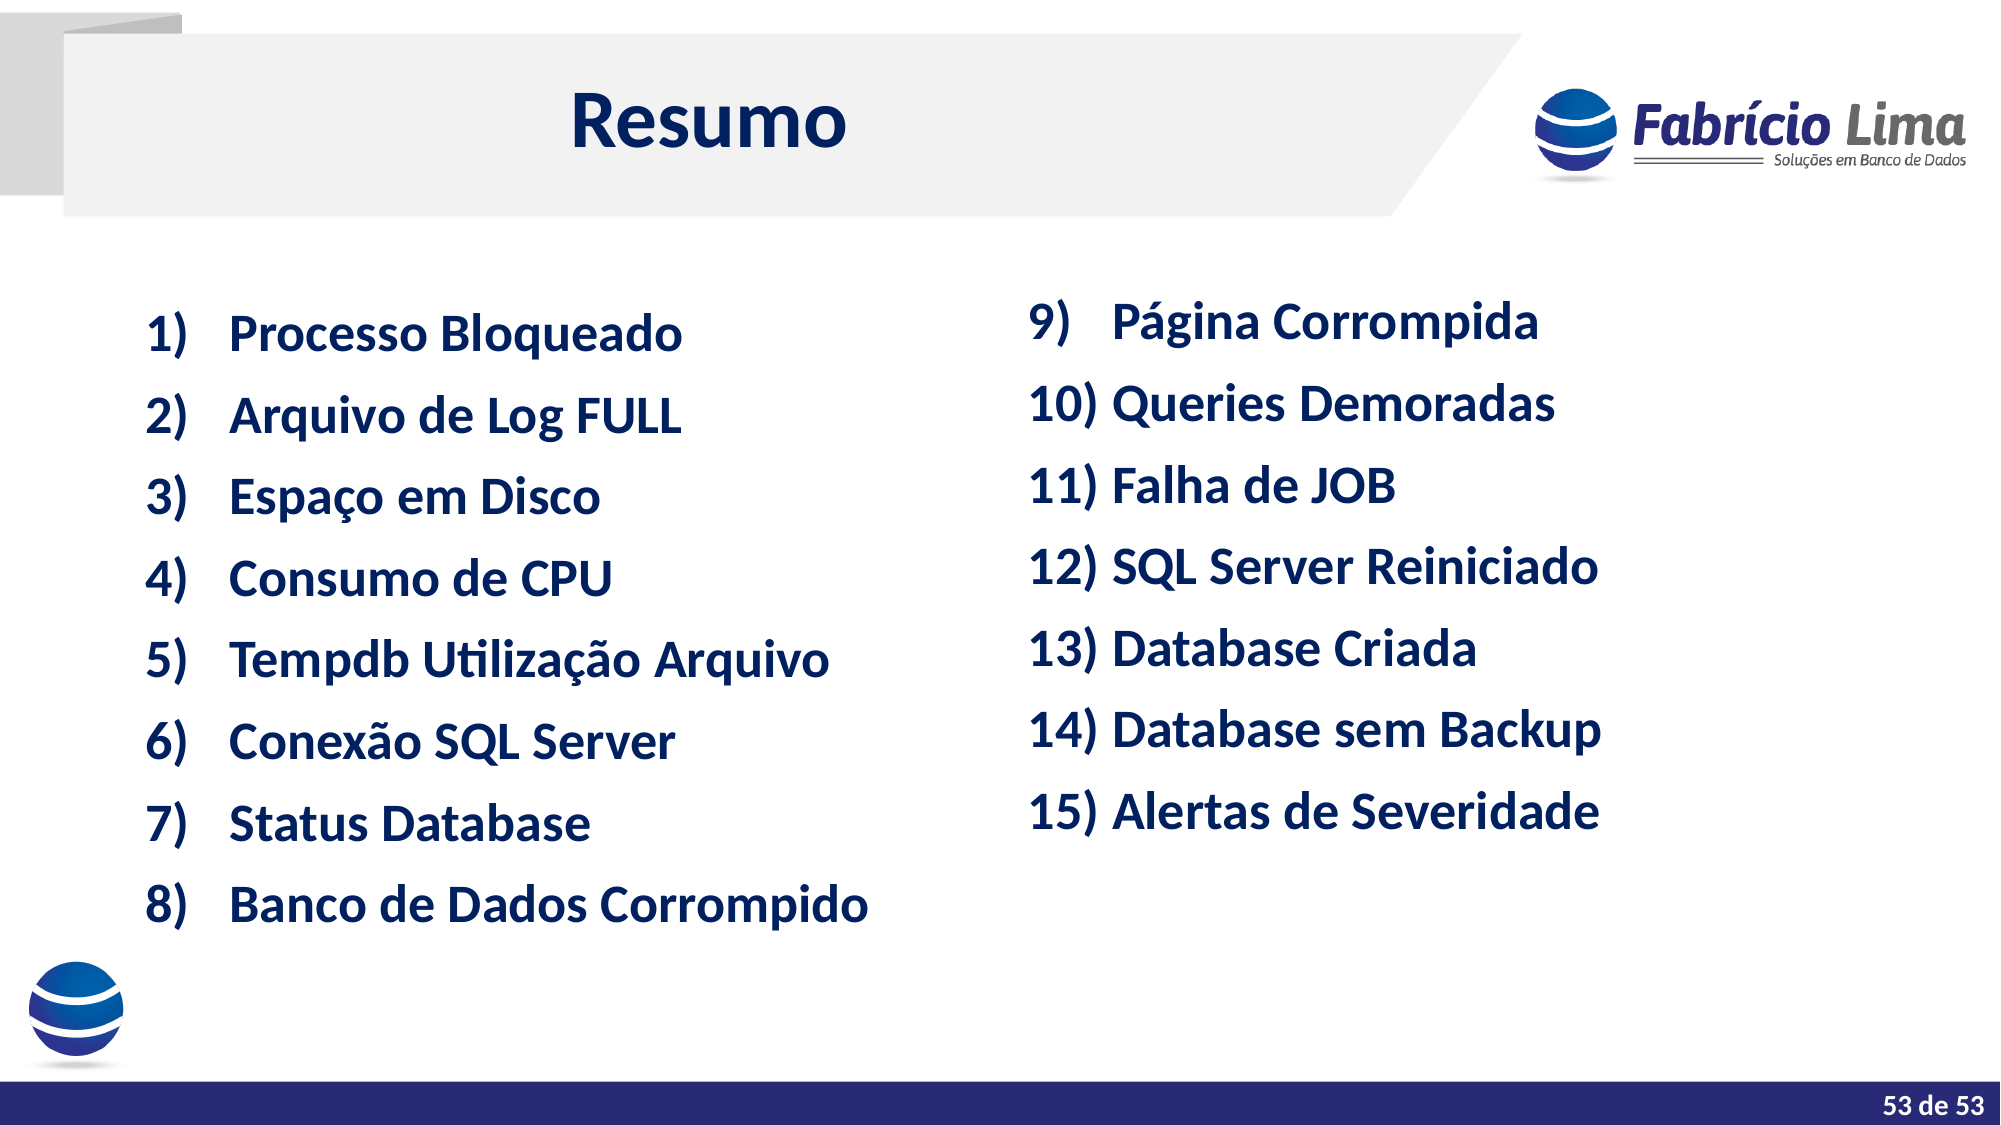

Resumo

Processo Bloqueado
Arquivo de Log FULL
Espaço em Disco
Consumo de CPU
Tempdb Utilização Arquivo
Conexão SQL Server
Status Database
Banco de Dados Corrompido

Página Corrompida
Queries Demoradas
Falha de JOB
SQL Server Reiniciado
Database Criada
Database sem Backup
Alertas de Severidade

53 de 53